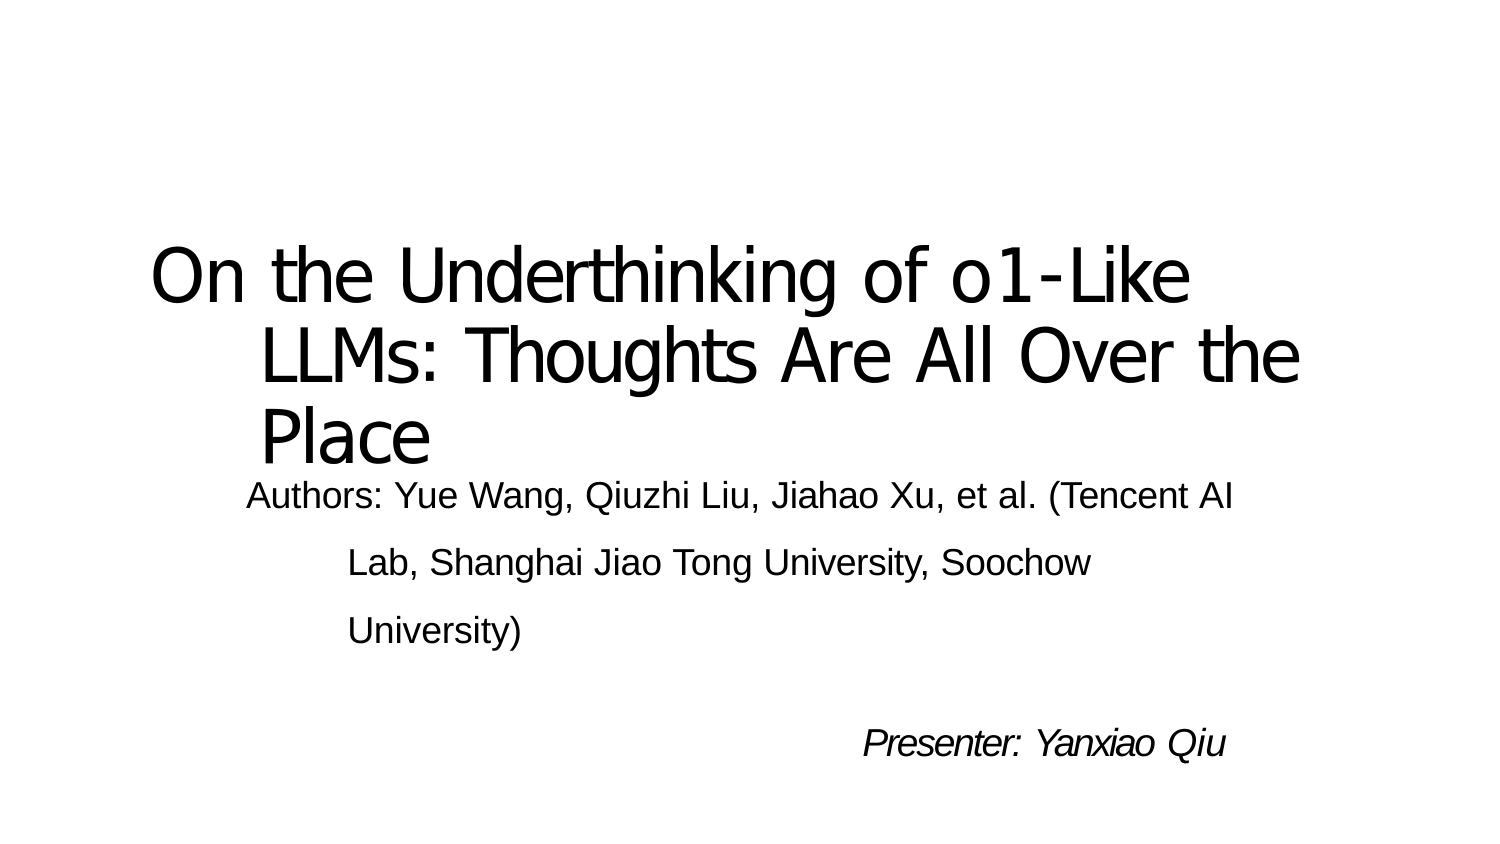

# On the Underthinking of o1-Like LLMs: Thoughts Are All Over the Place
Authors: Yue Wang, Qiuzhi Liu, Jiahao Xu, et al. (Tencent AI Lab, Shanghai Jiao Tong University, Soochow University)
Presenter: Yanxiao Qiu